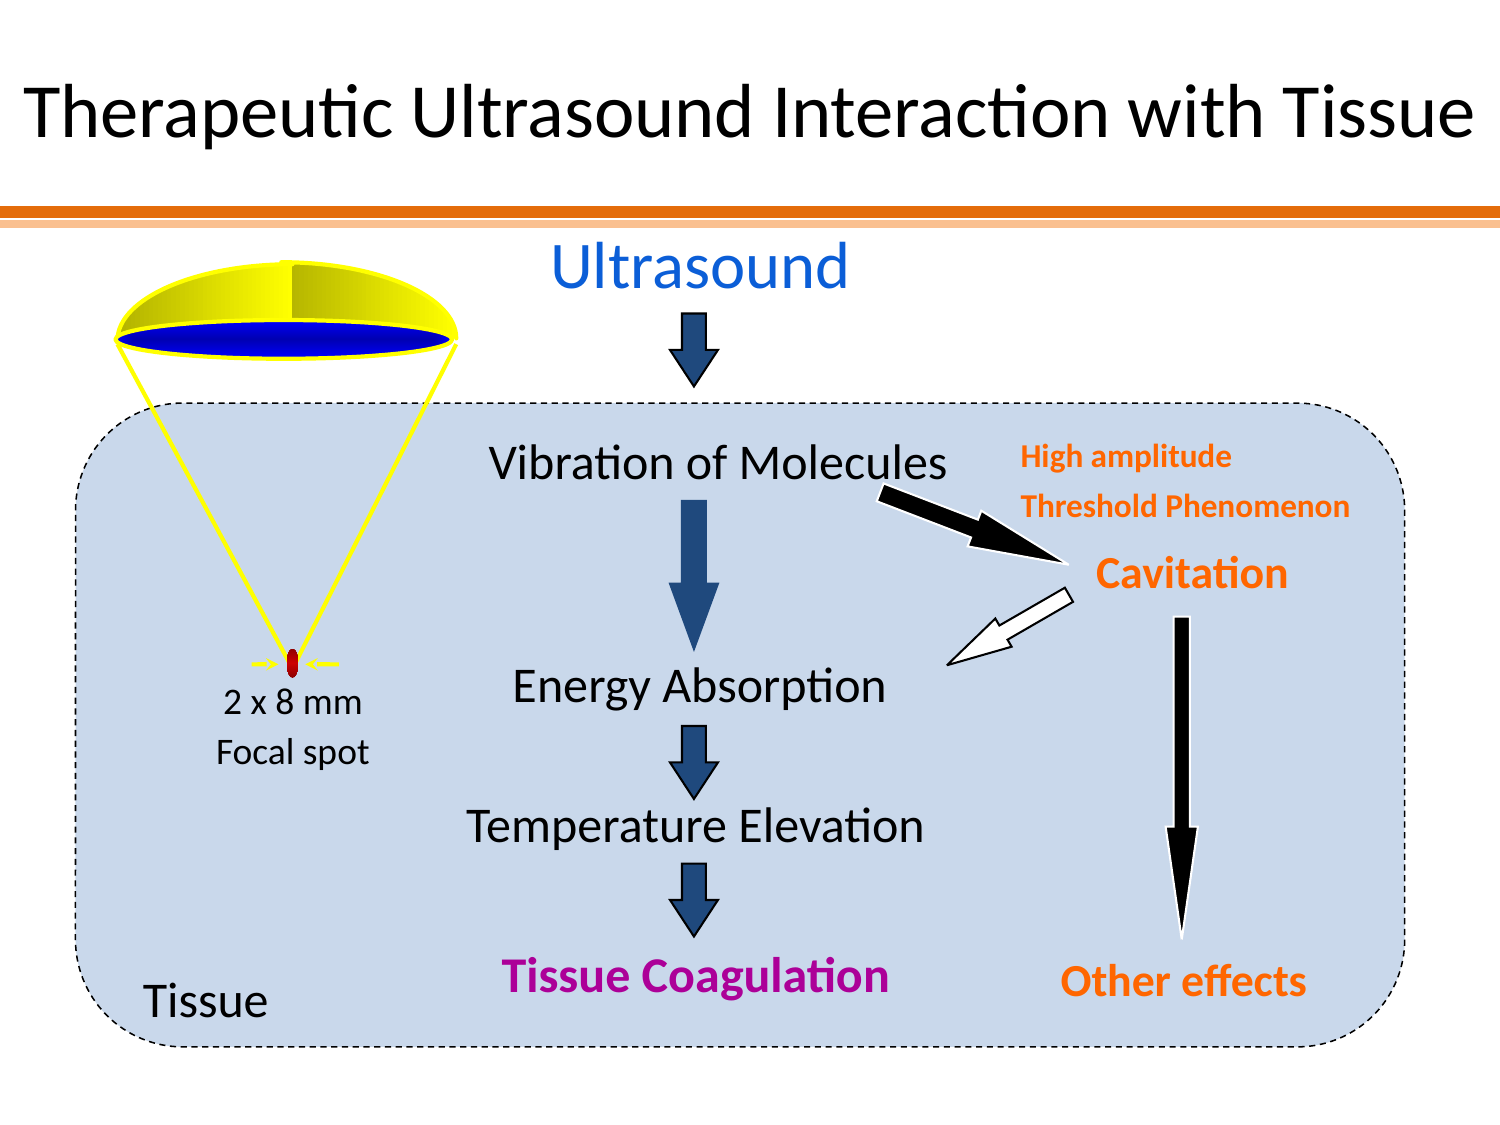

# Therapeutic Ultrasound Interaction with Tissue
Ultrasound

Vibration of Molecules
High amplitude
Threshold Phenomenon

Cavitation

Energy Absorption
2 x 8 mm
Focal spot

Temperature Elevation

Tissue Coagulation
Other effects
Tissue